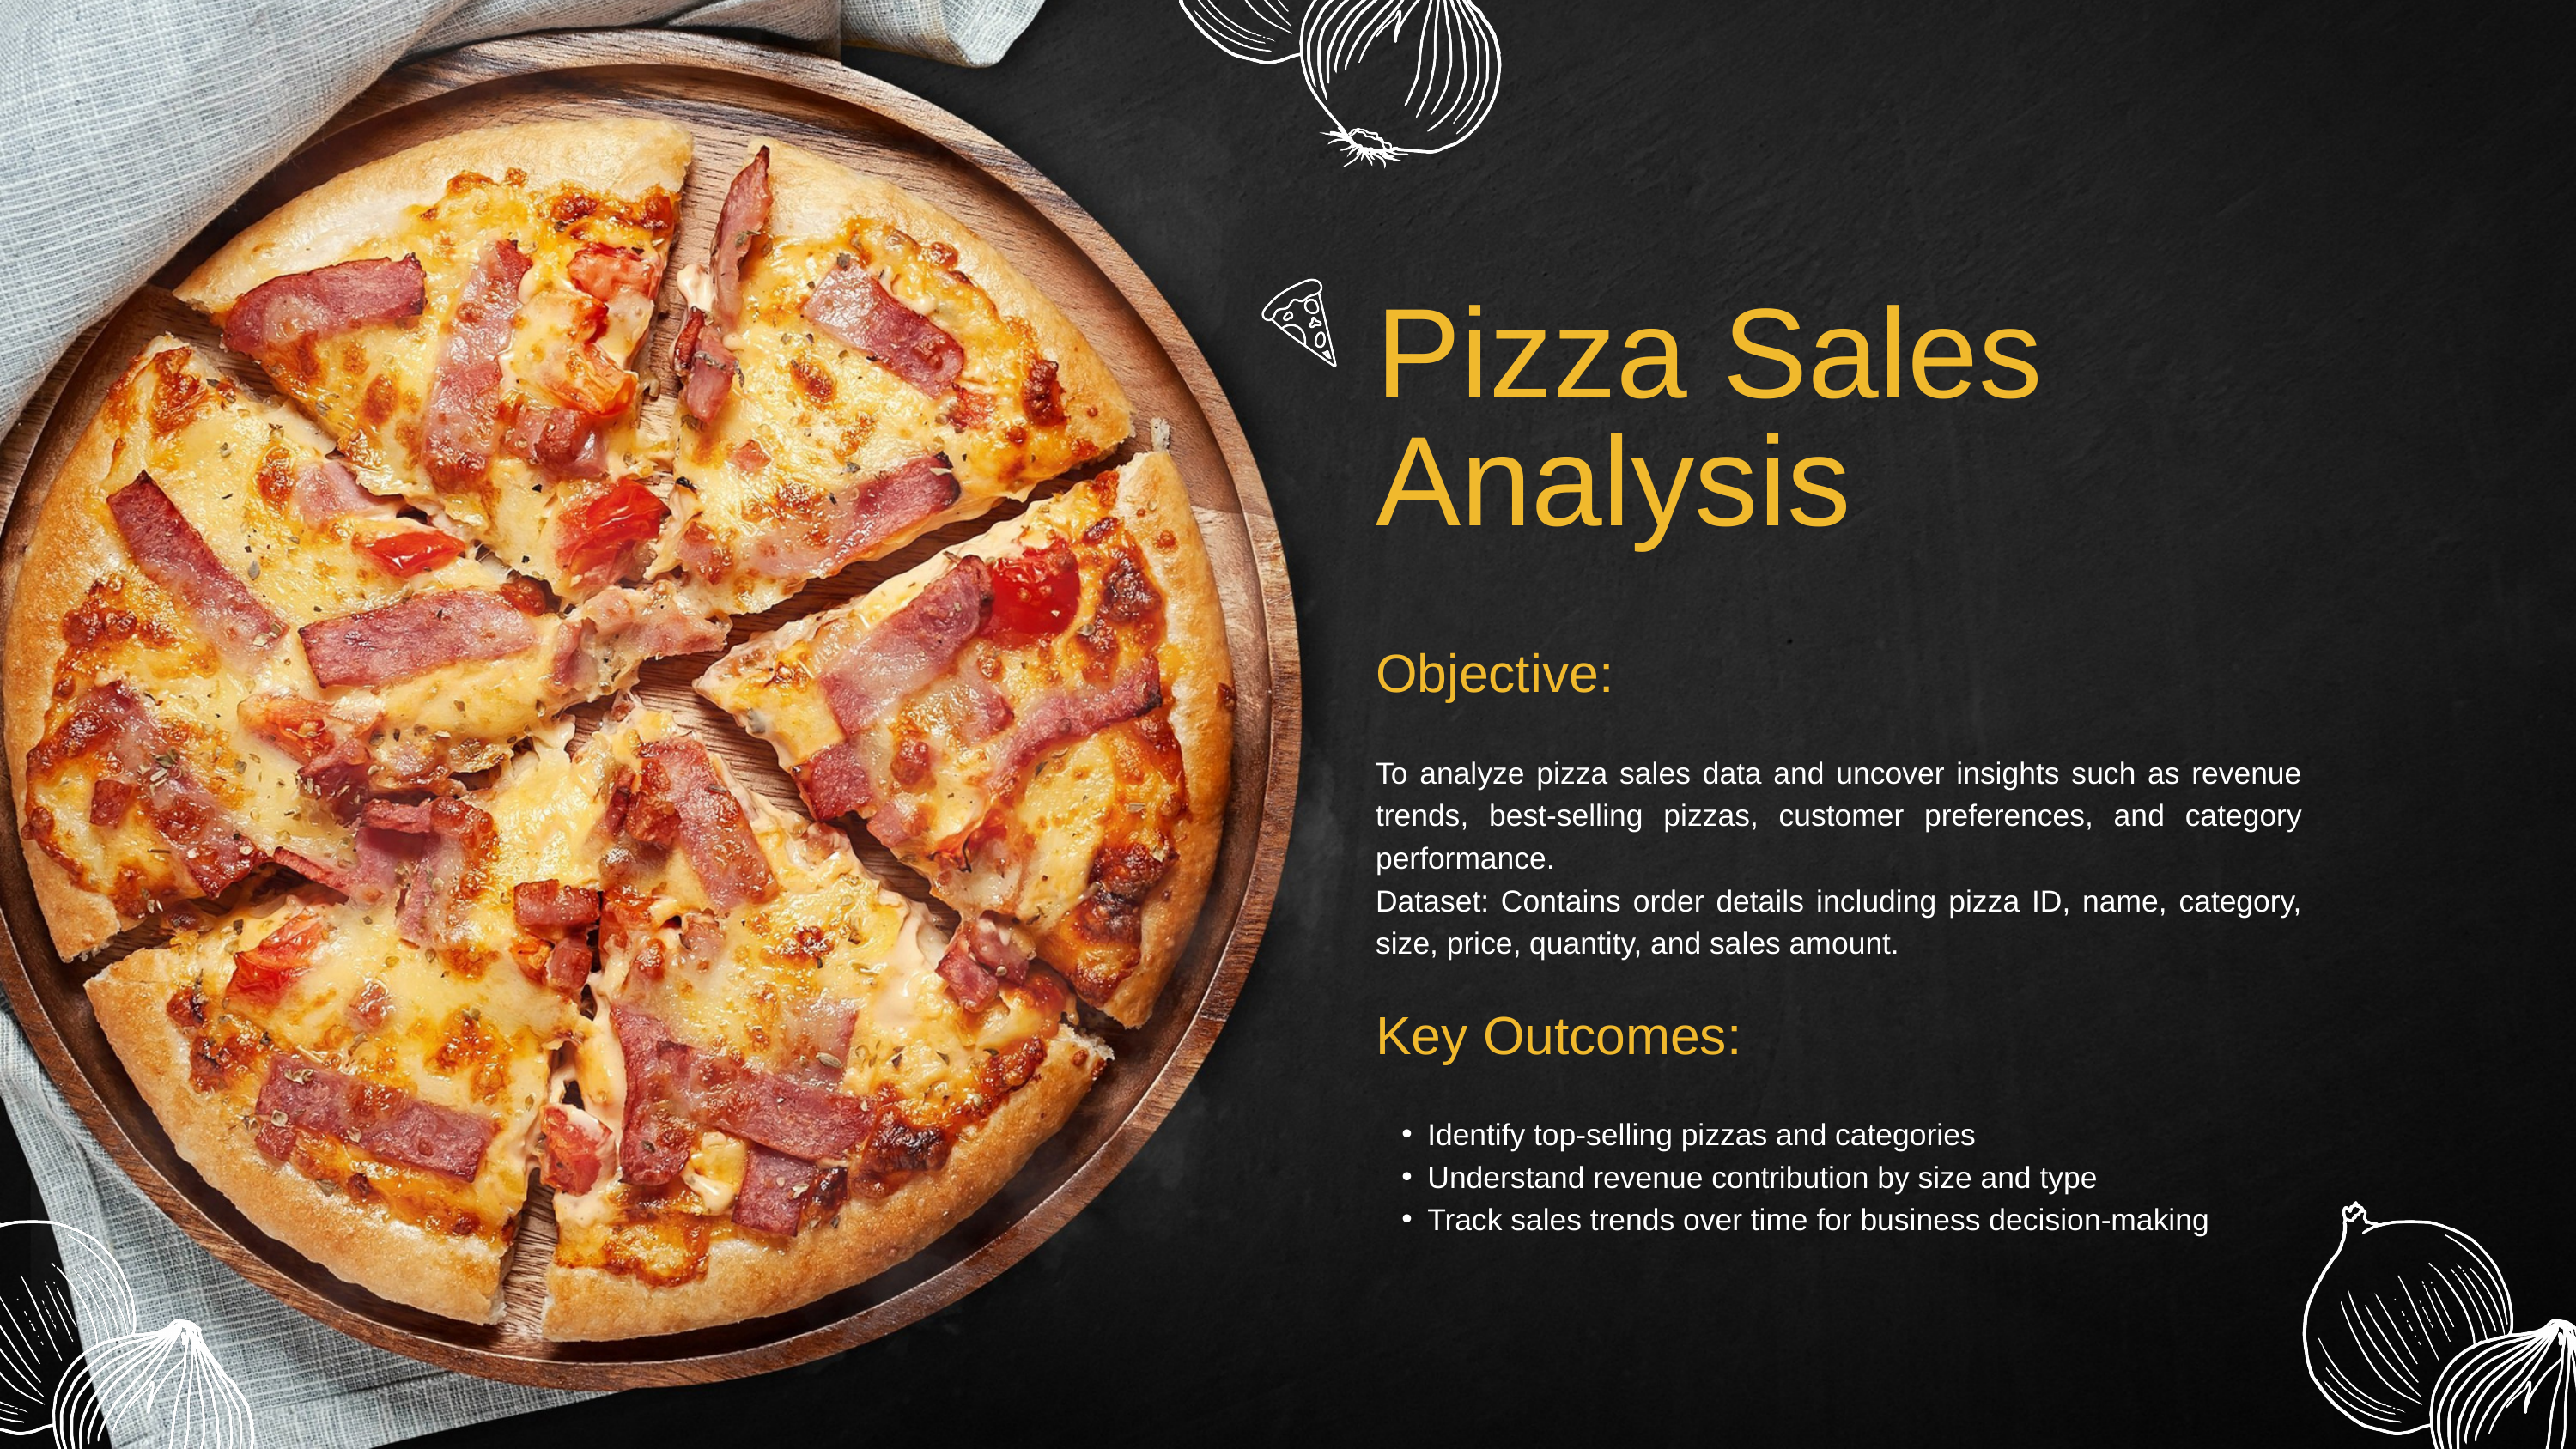

Pizza Sales Analysis
Objective:
To analyze pizza sales data and uncover insights such as revenue trends, best-selling pizzas, customer preferences, and category performance.
Dataset: Contains order details including pizza ID, name, category, size, price, quantity, and sales amount.
Key Outcomes:
Identify top-selling pizzas and categories
Understand revenue contribution by size and type
Track sales trends over time for business decision-making